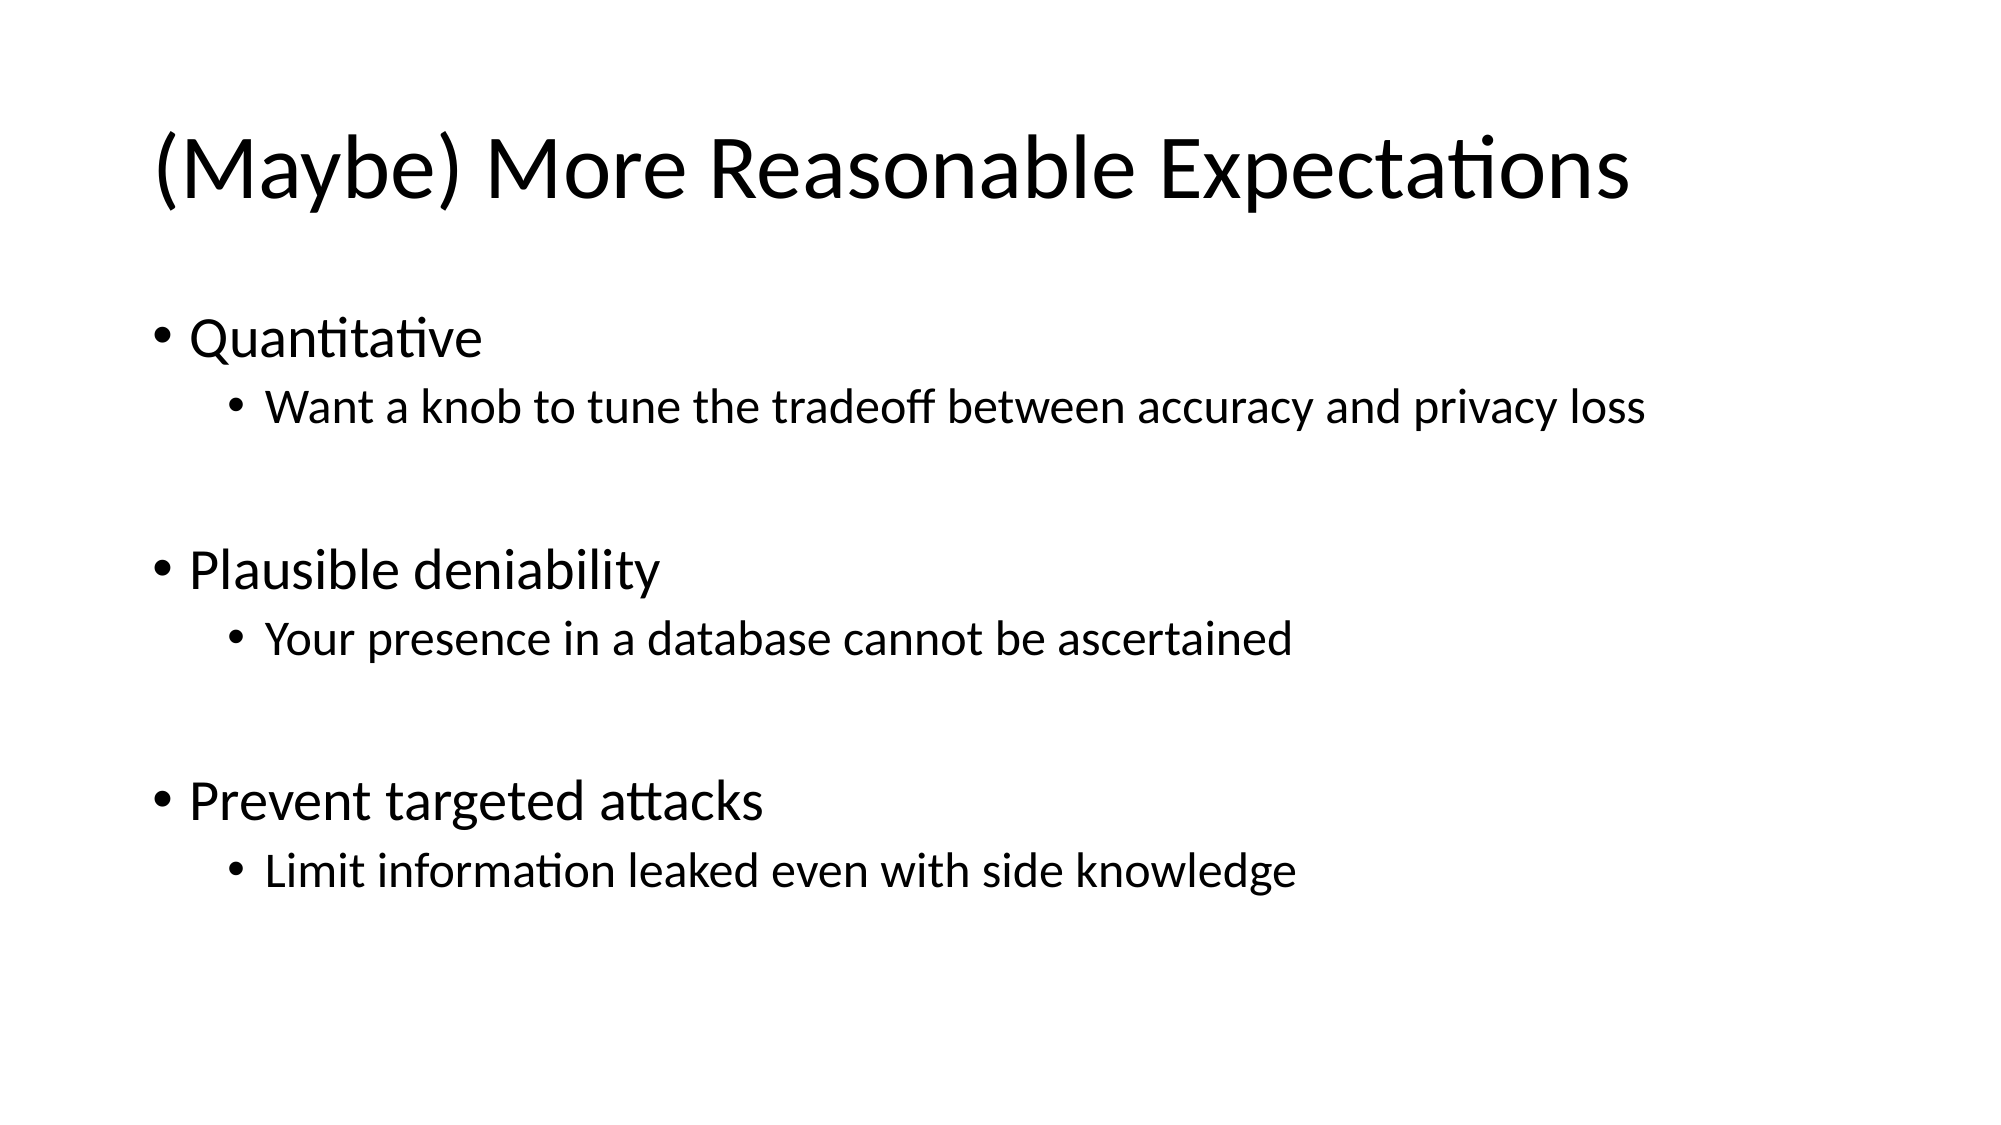

# (Maybe) More Reasonable Expectations
Quantitative
Want a knob to tune the tradeoff between accuracy and privacy loss

Plausible deniability
Your presence in a database cannot be ascertained

Prevent targeted attacks
Limit information leaked even with side knowledge